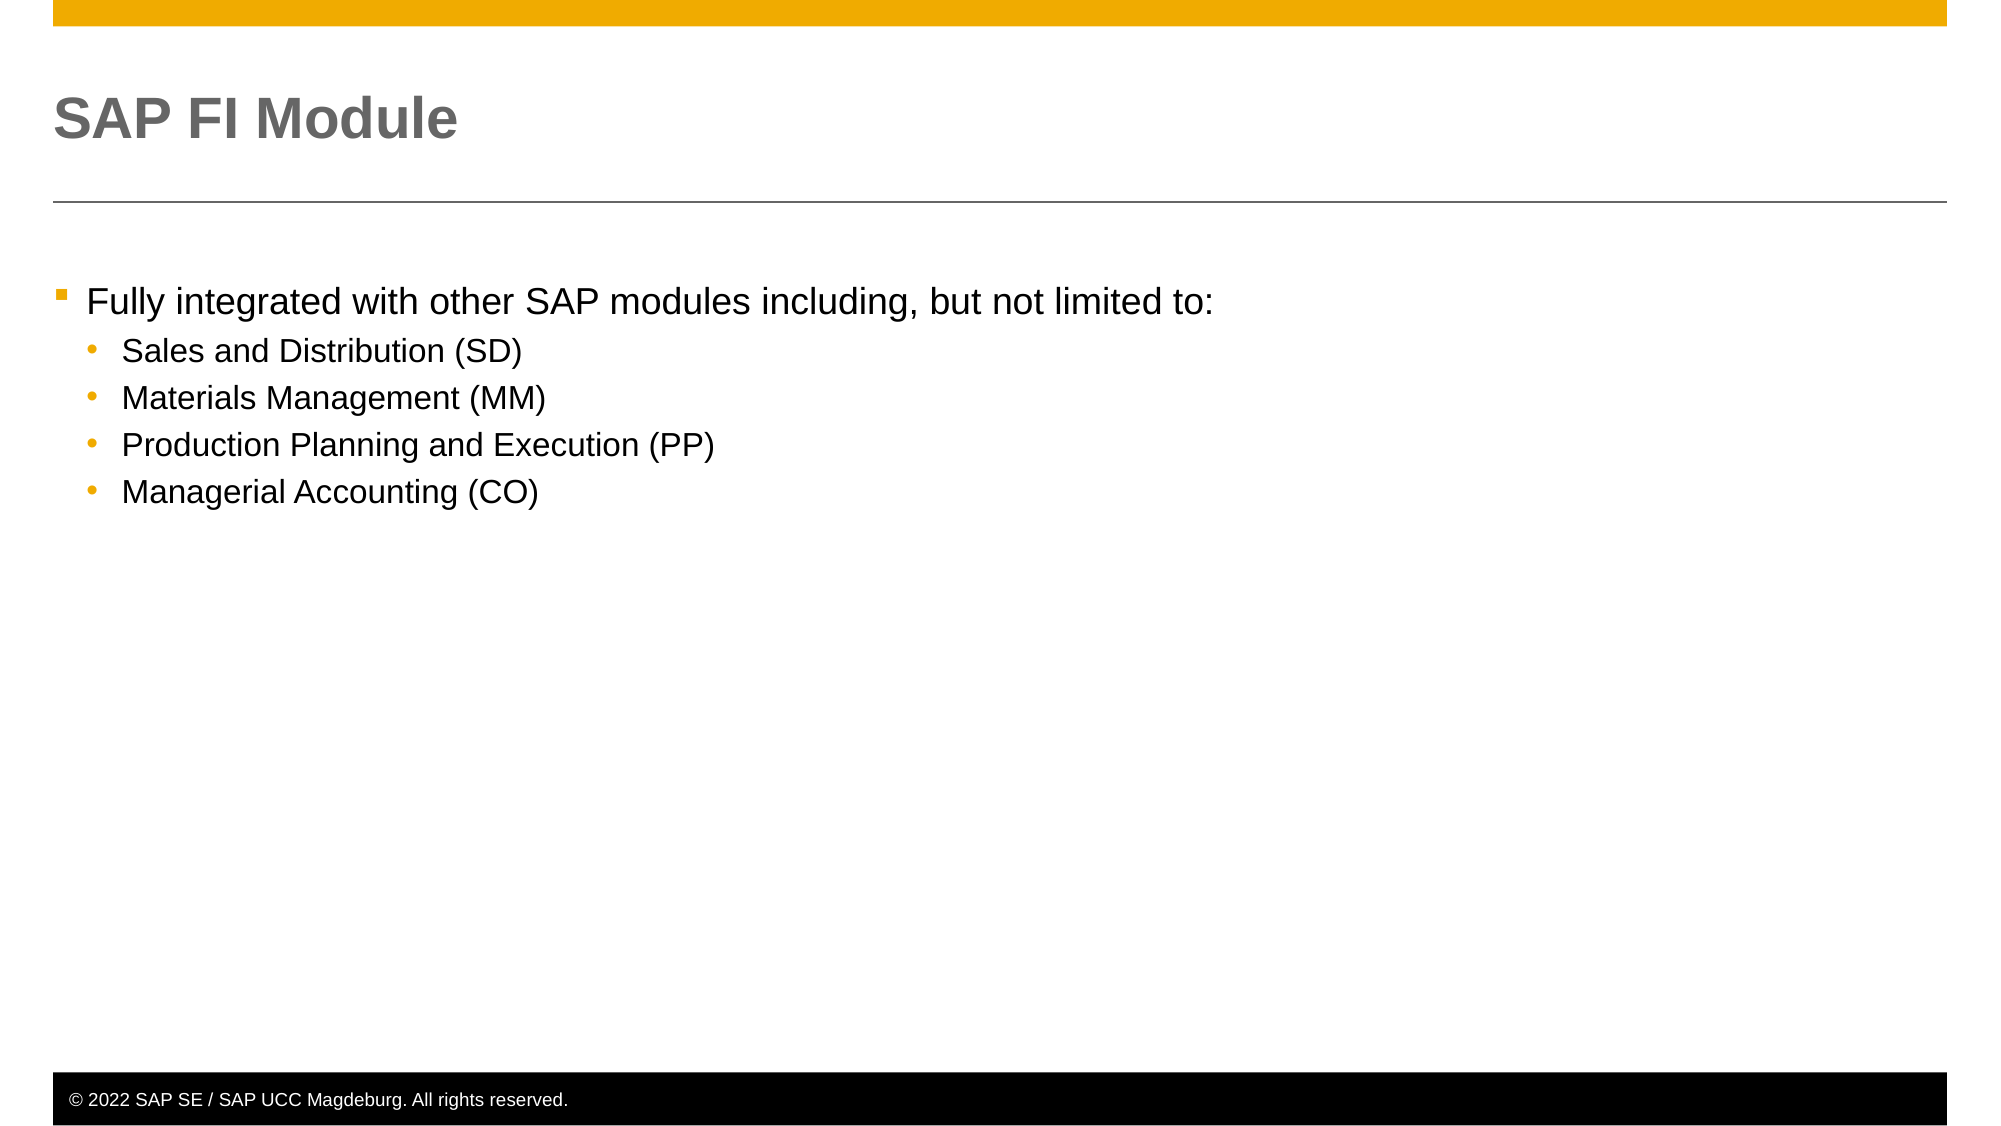

# SAP FI Module
Fully integrated with other SAP modules including, but not limited to:
Sales and Distribution (SD)
Materials Management (MM)
Production Planning and Execution (PP)
Managerial Accounting (CO)